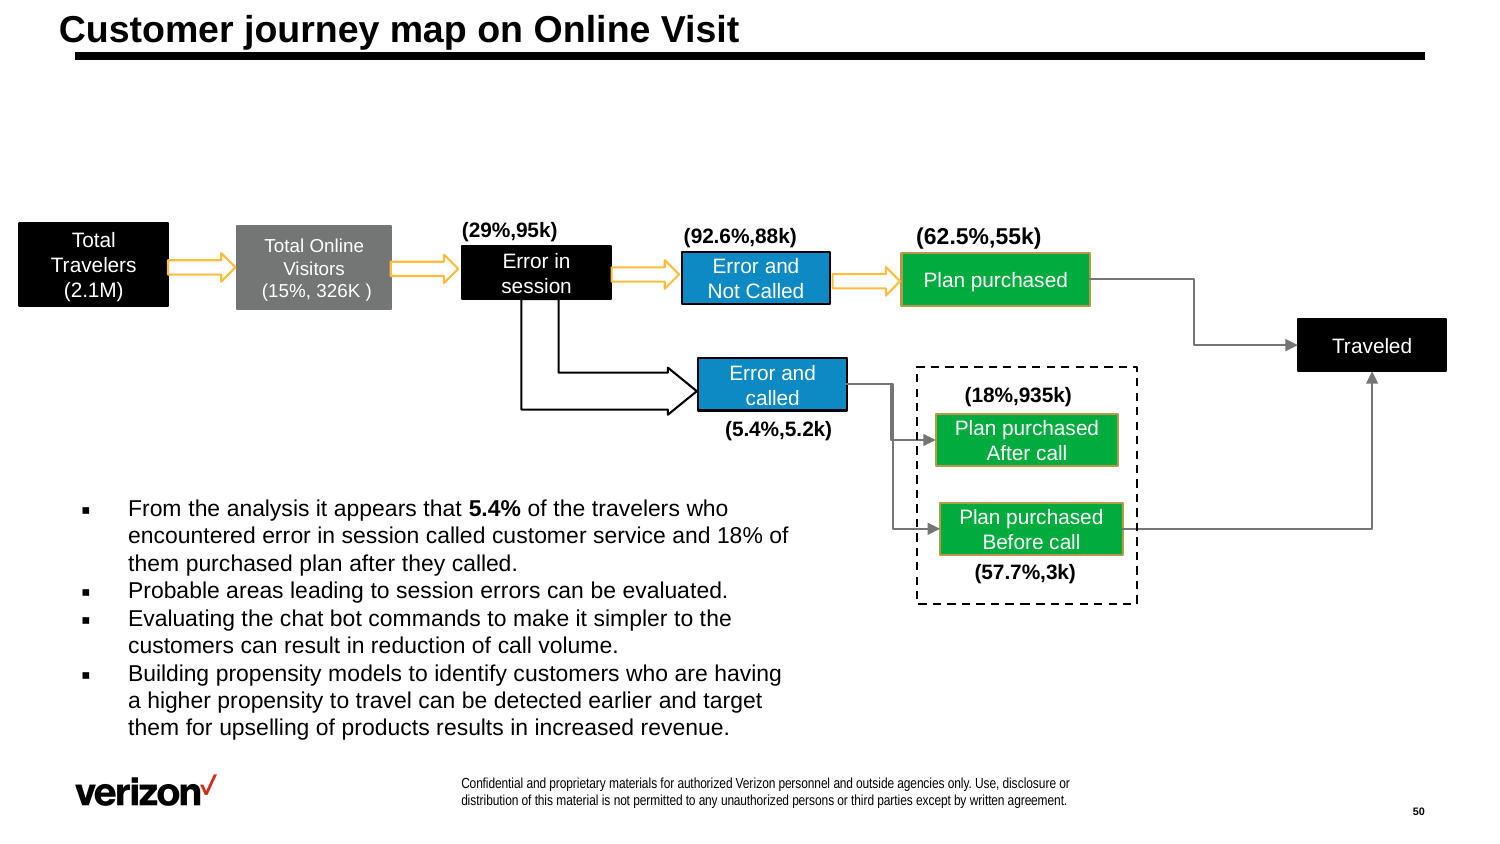

# Customer journey map on Online Visit
(29%,95k)
(62.5%,55k)
(92.6%,88k)
Total Travelers
(2.1M)
Total Online Visitors
 (15%, 326K )
Error in session
Error and Not Called
Plan purchased

Traveled
Error and called

(18%,935k)
(5.4%,5.2k)
Plan purchased After call
From the analysis it appears that 5.4% of the travelers who encountered error in session called customer service and 18% of them purchased plan after they called.
Probable areas leading to session errors can be evaluated.
Evaluating the chat bot commands to make it simpler to the customers can result in reduction of call volume.
Building propensity models to identify customers who are having a higher propensity to travel can be detected earlier and target them for upselling of products results in increased revenue.

Plan purchased Before call
(57.7%,3k)
50